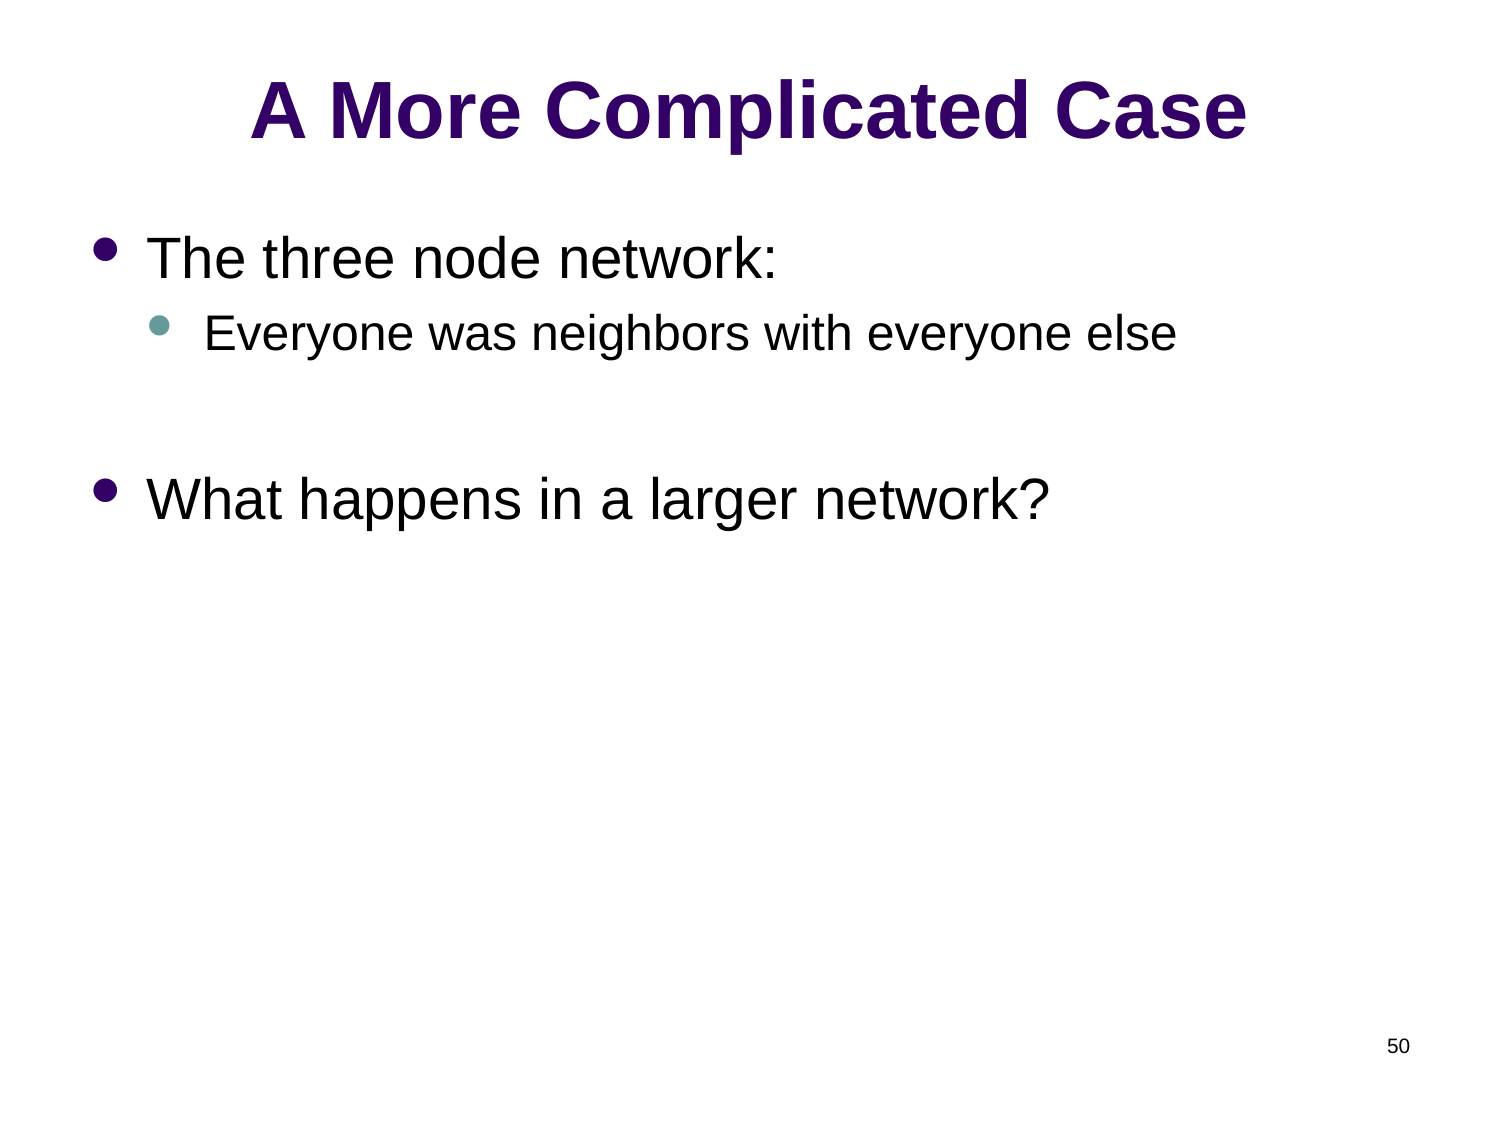

# A More Complicated Case
The three node network:
Everyone was neighbors with everyone else

What happens in a larger network?
50